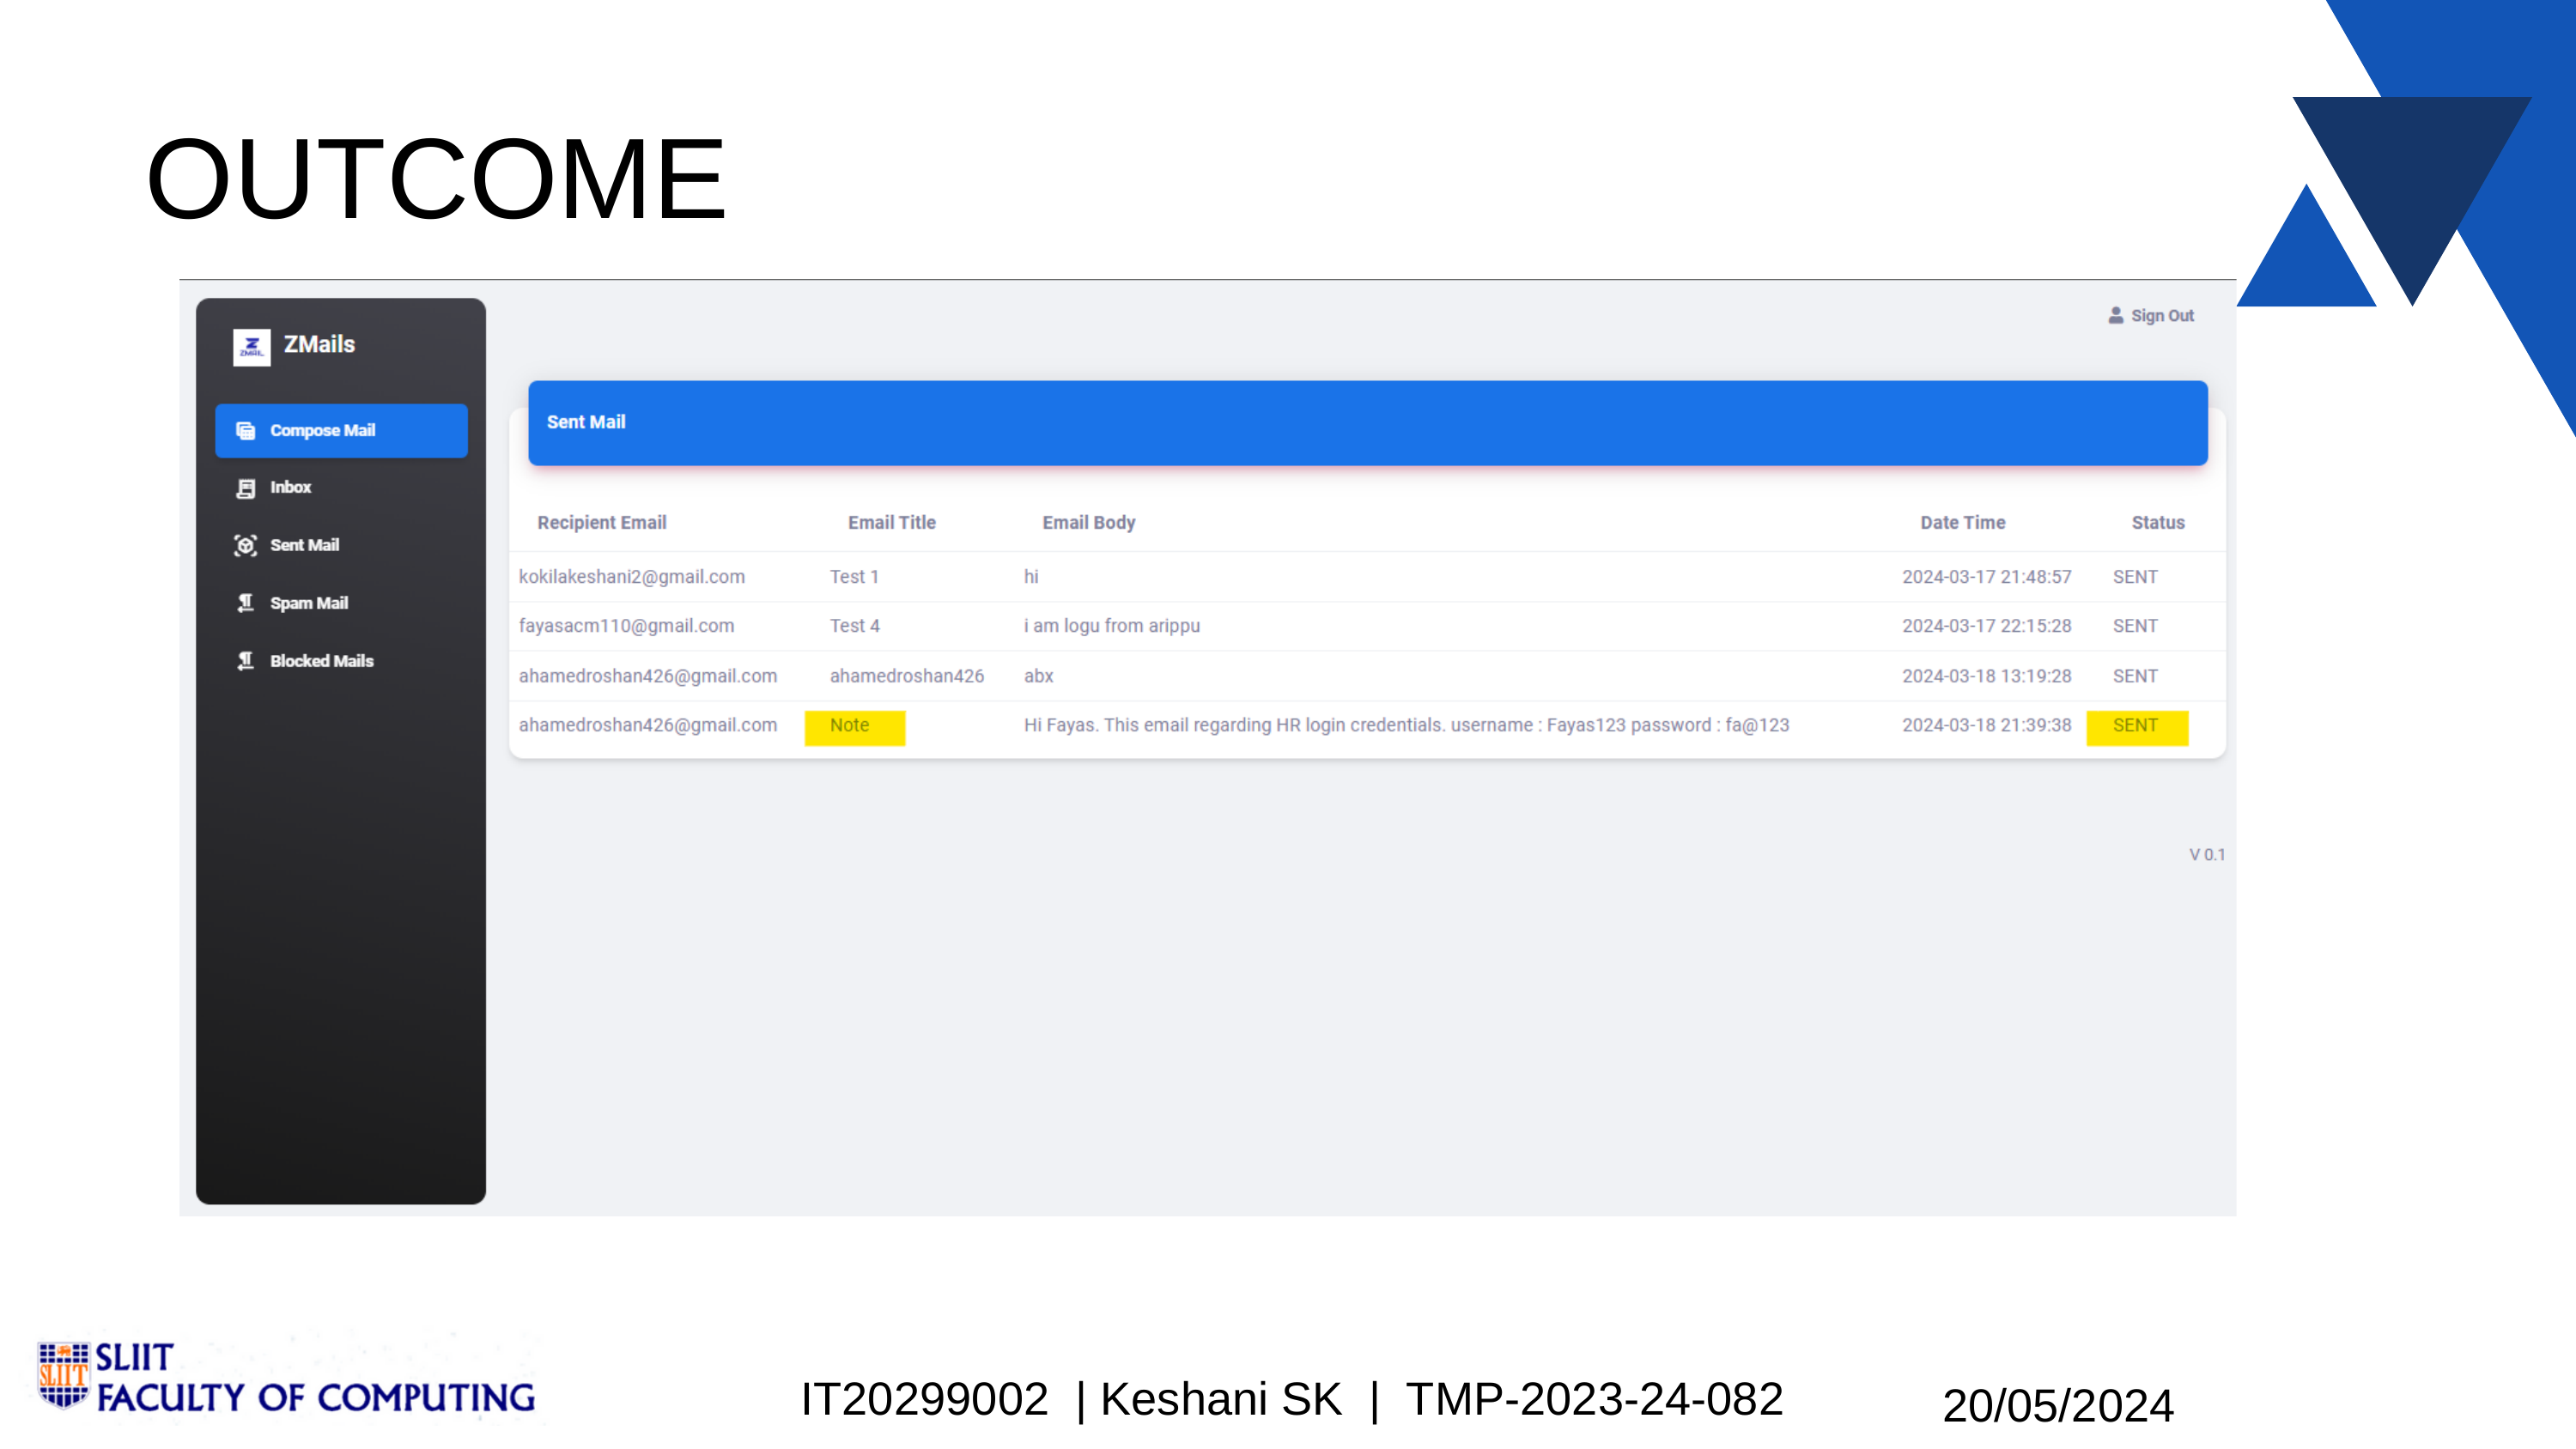

OUTCOME

IT20299002  | Keshani SK  |  TMP-2023-24-082
20/05/2024